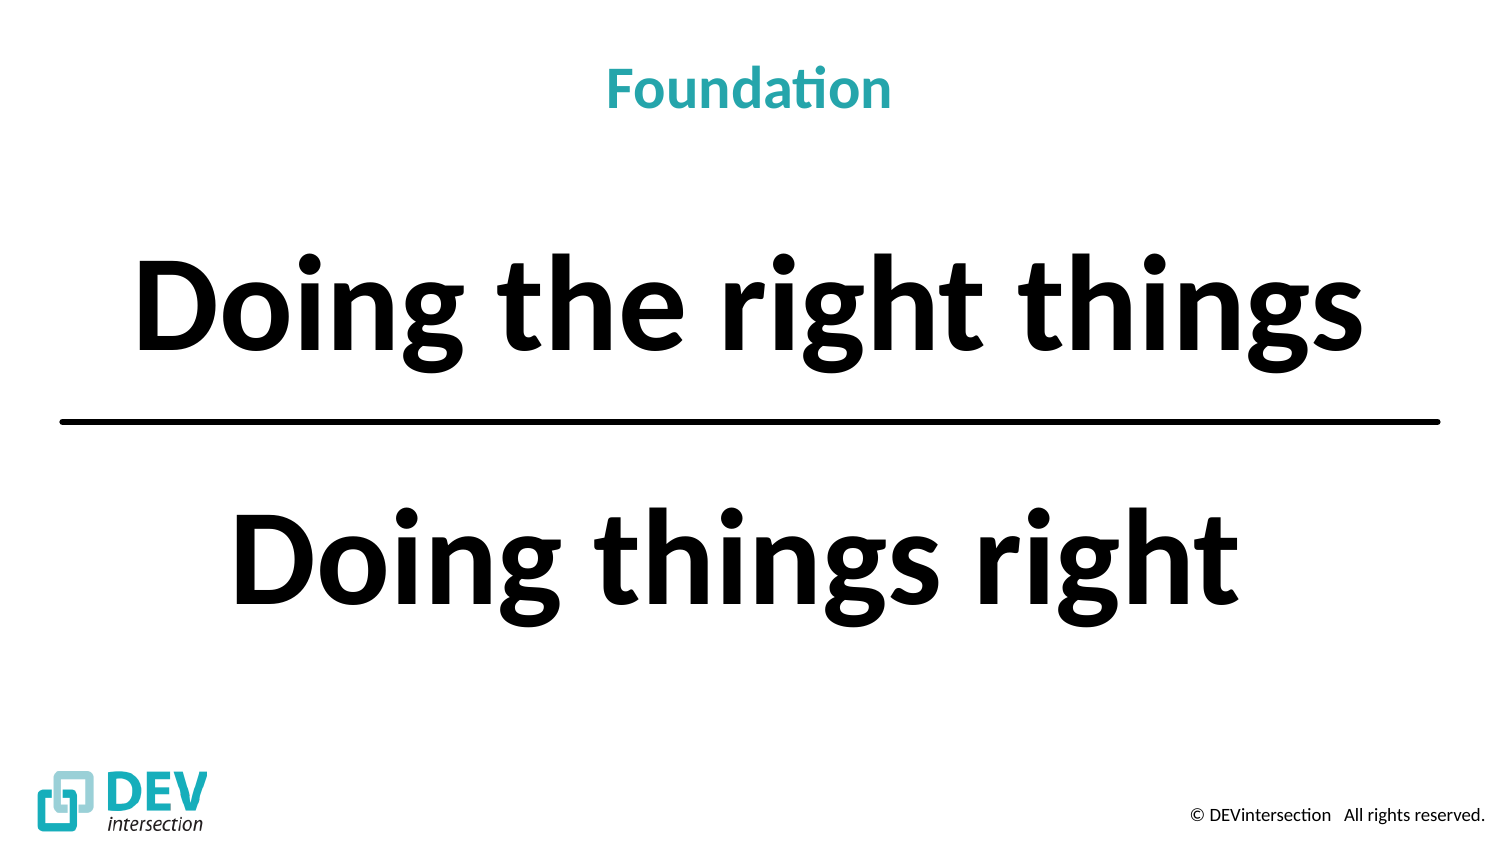

# Foundation
Doing the right things
Doing things right